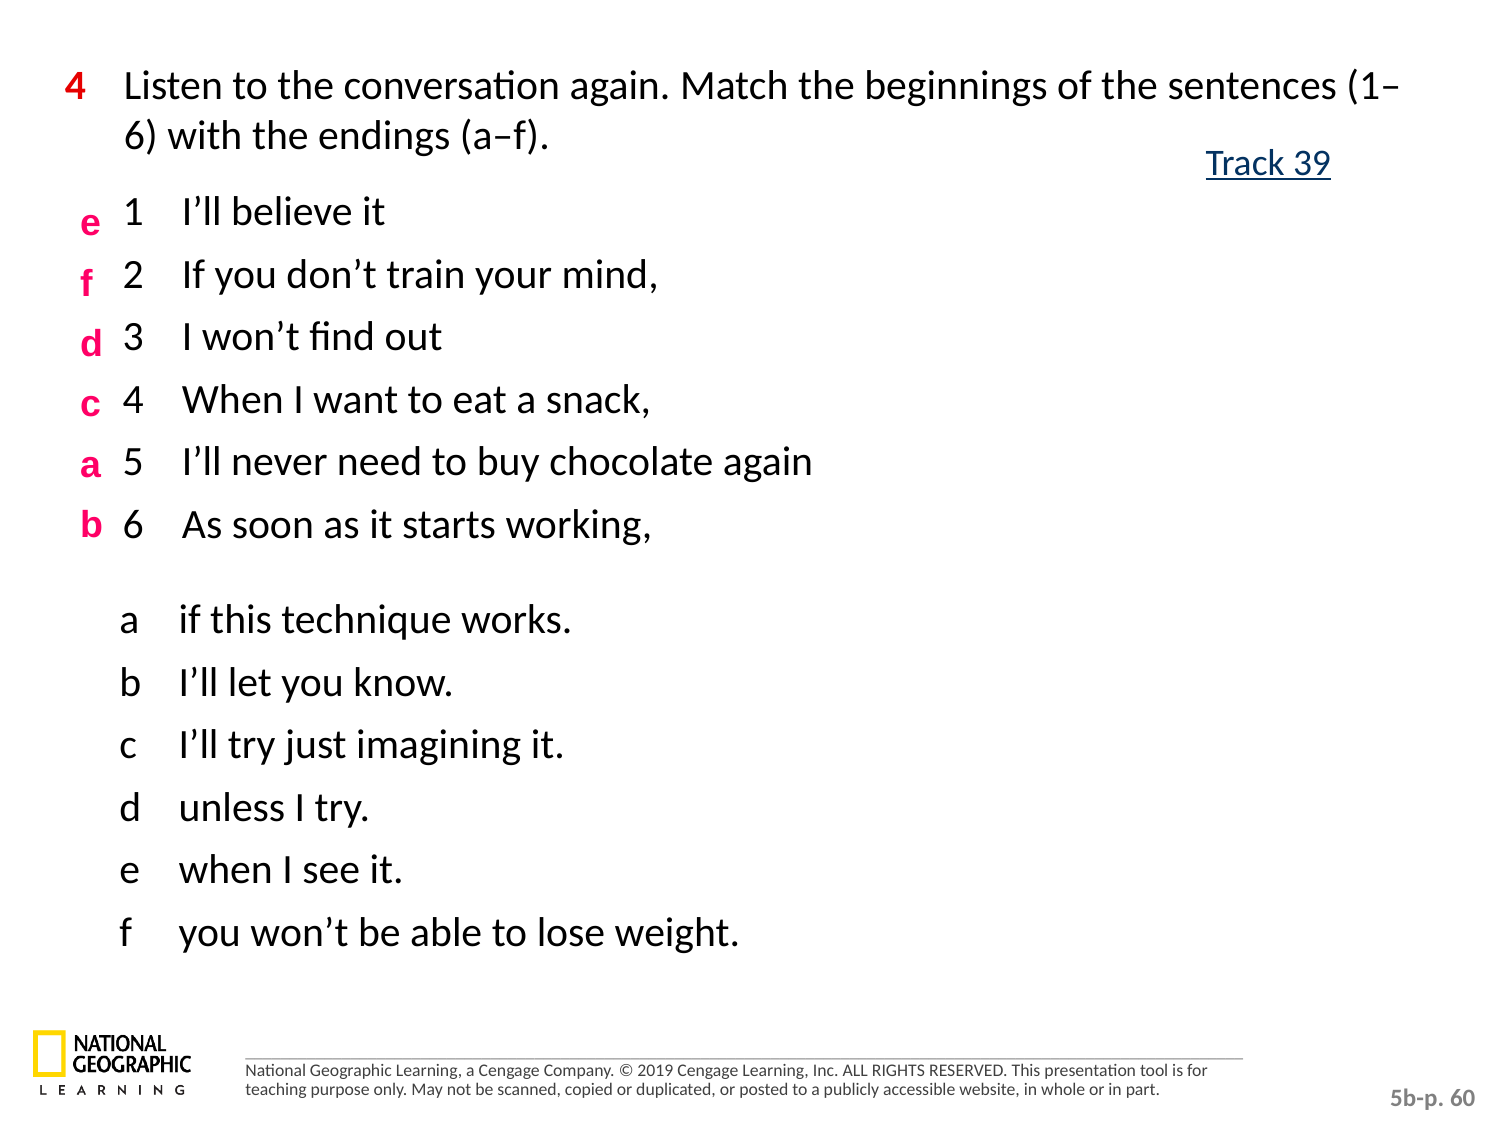

4 	Listen to the conversation again. Match the beginnings of the sentences (1–6) with the endings (a–f).
Track 39
1 	I’ll believe it
2 	If you don’t train your mind,
3 	I won’t find out
4 	When I want to eat a snack,
5 	I’ll never need to buy chocolate again
6 	As soon as it starts working,
e
f
d
c
a
b
a 	if this technique works.
b 	I’ll let you know.
c 	I’ll try just imagining it.
d 	unless I try.
e 	when I see it.
f 	you won’t be able to lose weight.
5b-p. 60